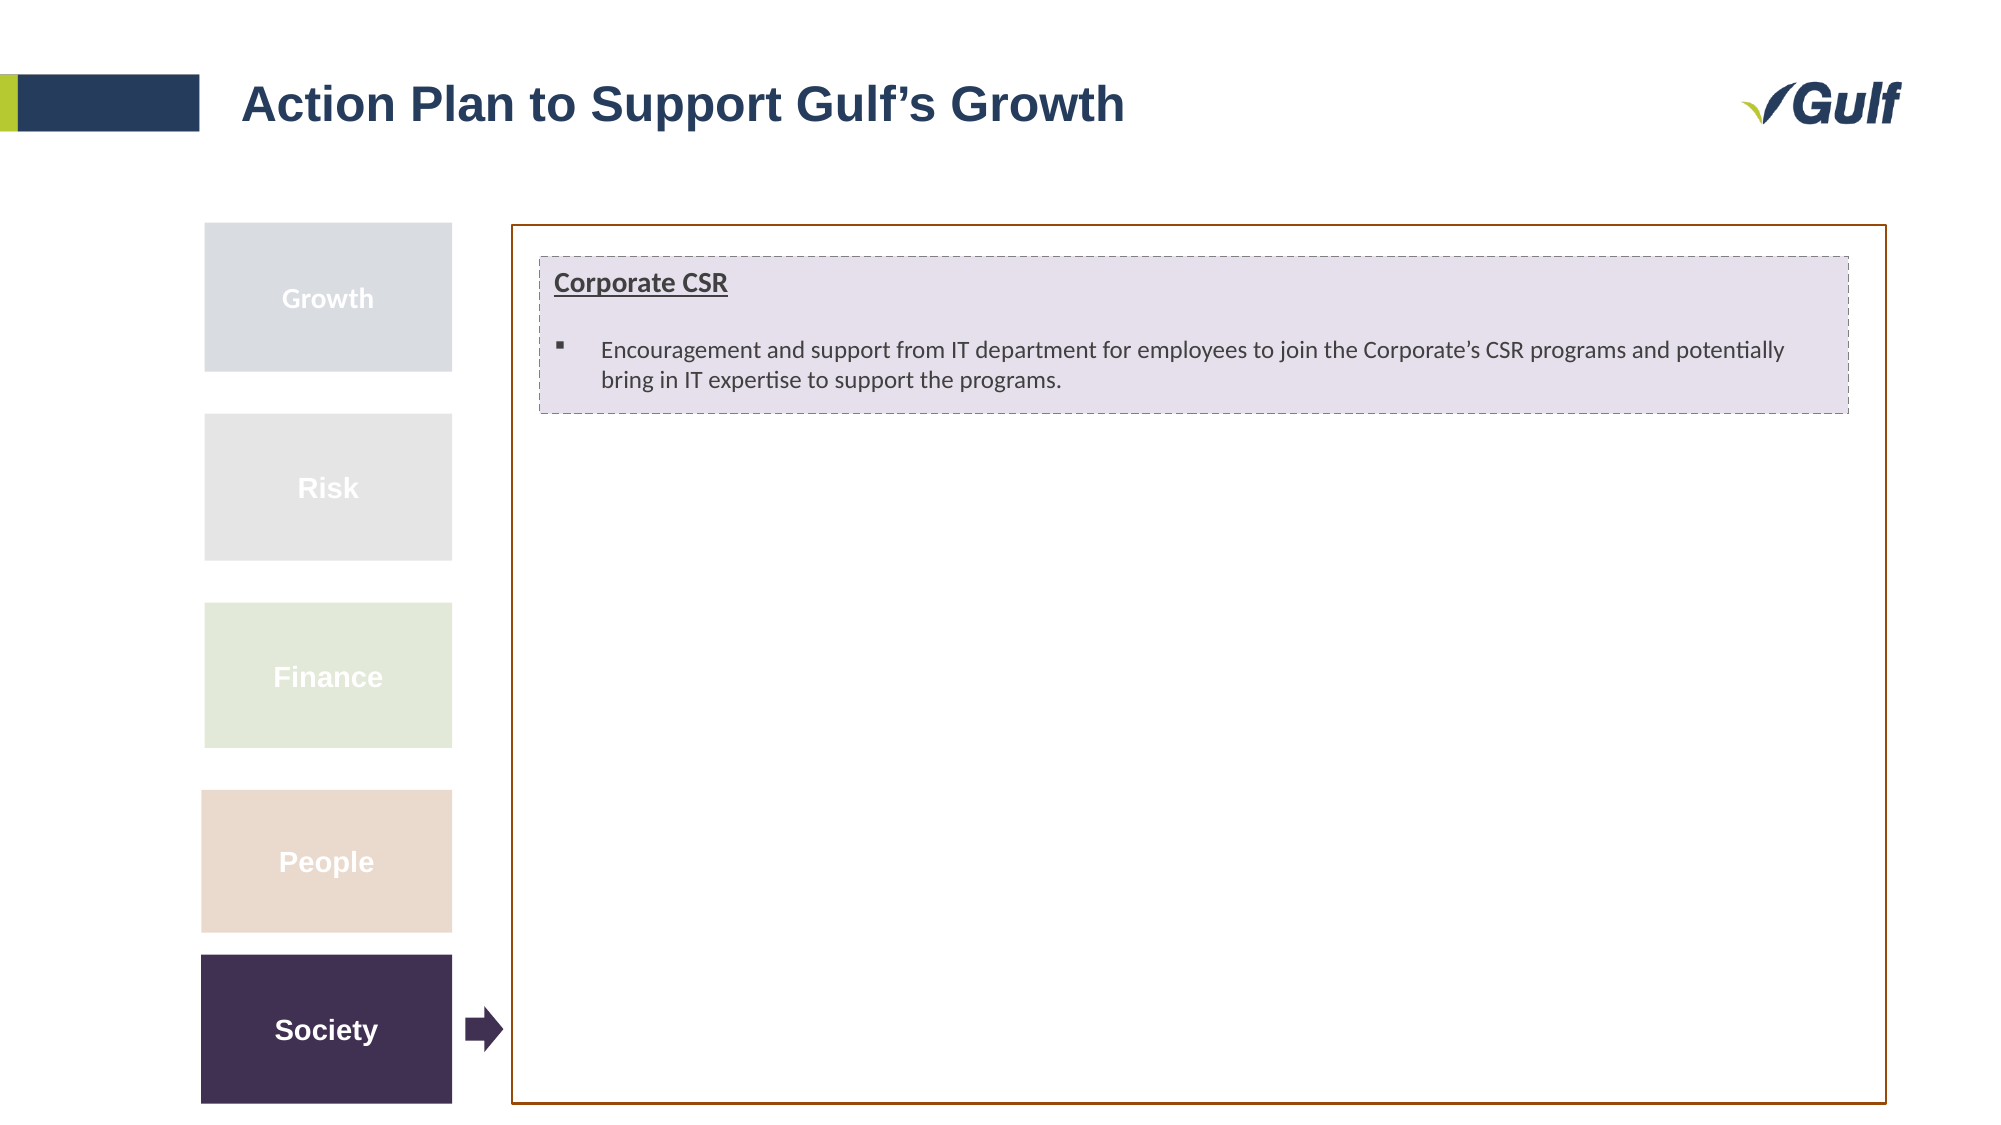

# Action Plan to Support Gulf’s Growth
Growth

Corporate CSR

Encouragement and support from IT department for employees to join the Corporate’s CSR programs and potentially bring in IT expertise to support the programs.

Risk
Finance
People
Society